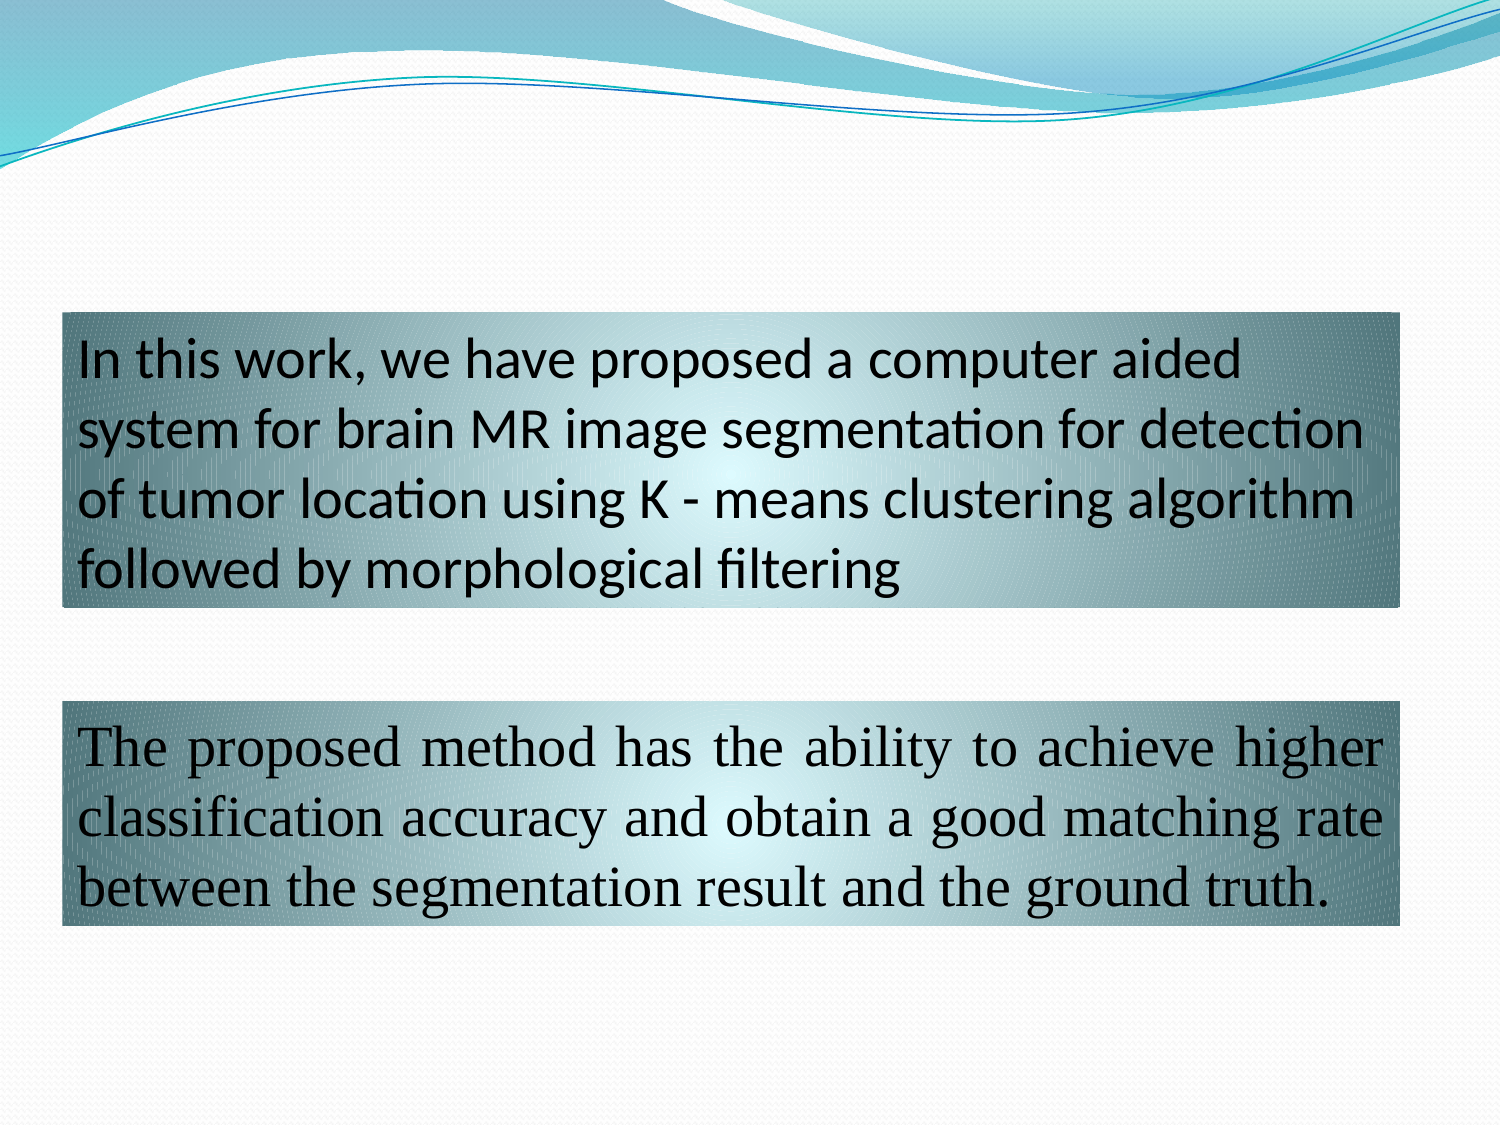

In this work, we have proposed a computer aided system for brain MR image segmentation for detection of tumor location using K - means clustering algorithm followed by morphological filtering
The proposed method has the ability to achieve higher classification accuracy and obtain a good matching rate between the segmentation result and the ground truth.